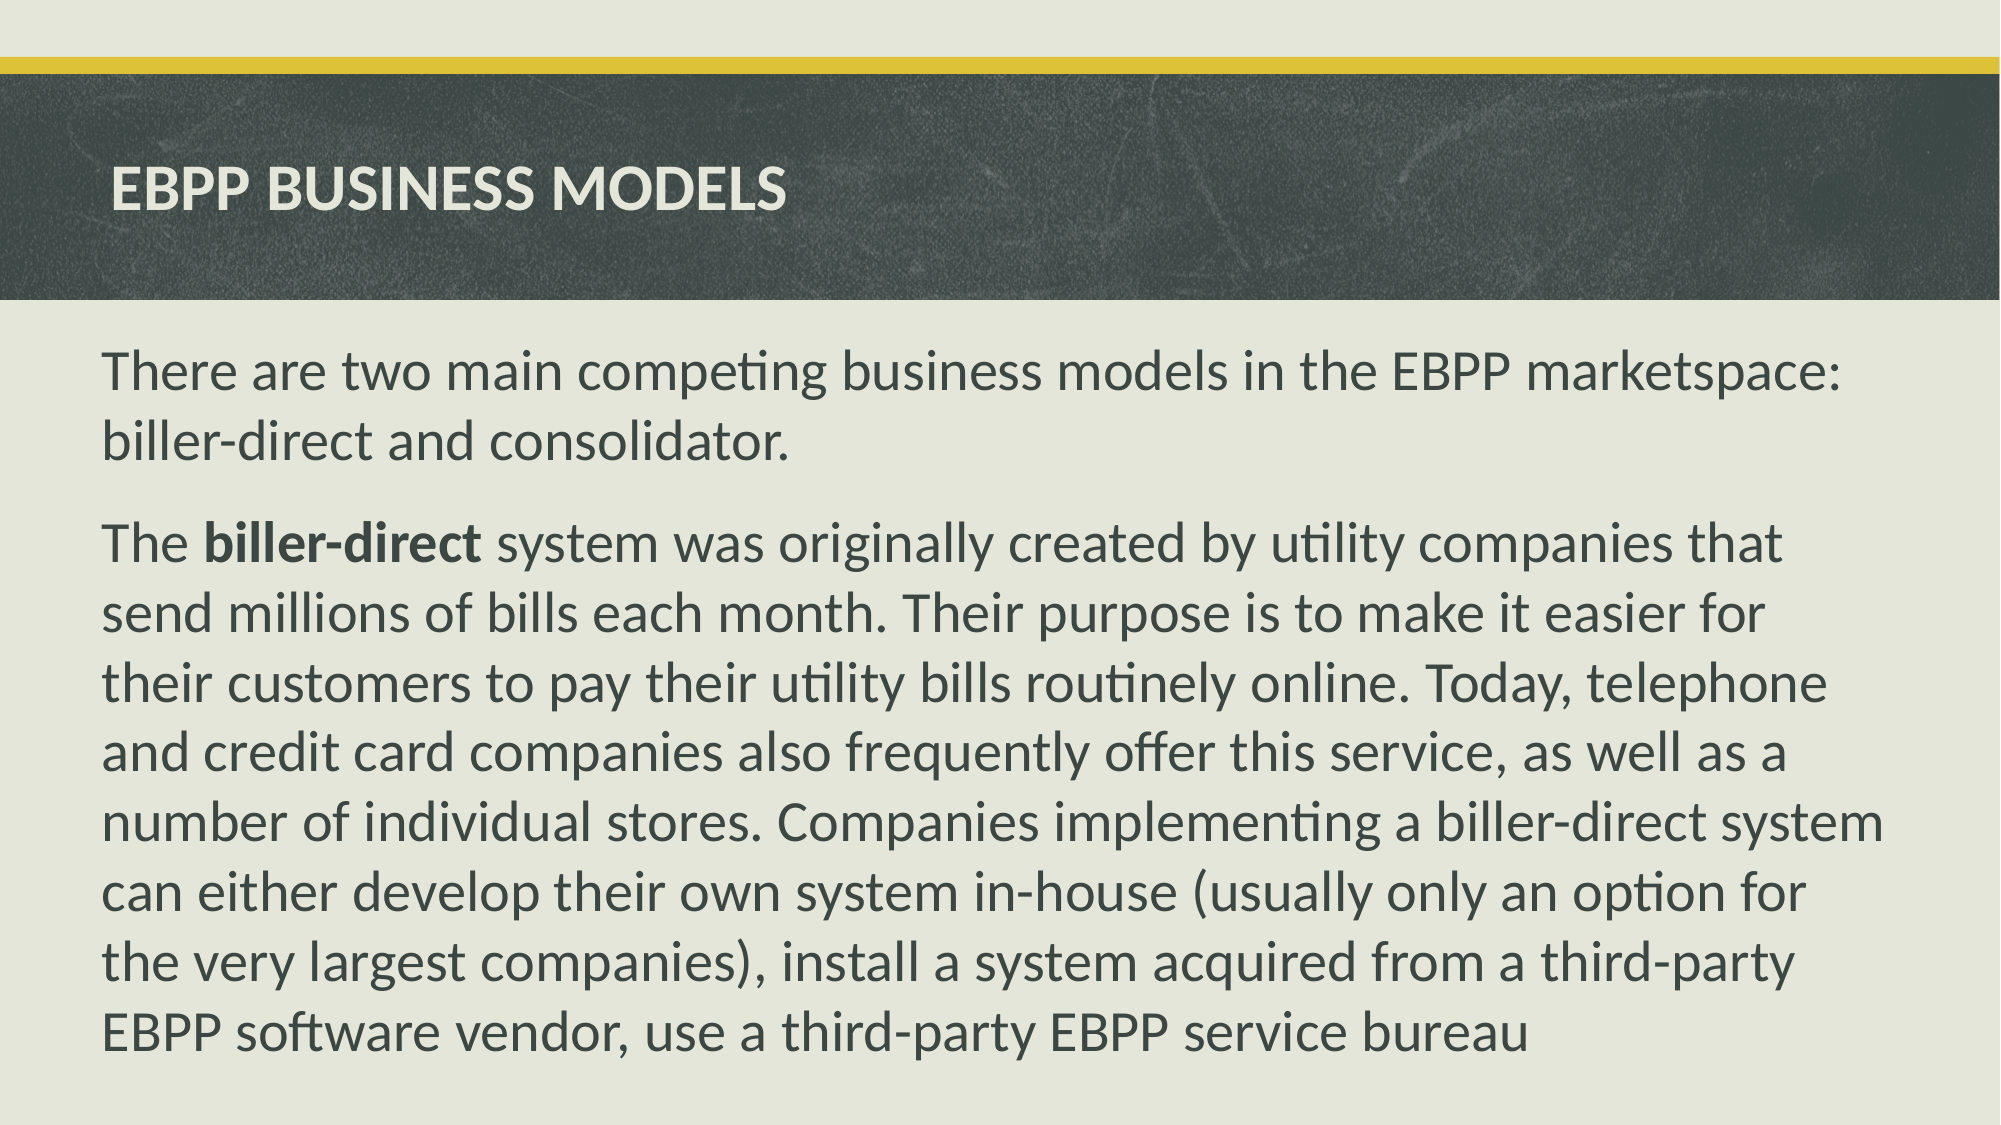

# EBPP BUSINESS MODELS
There are two main competing business models in the EBPP marketspace: biller-direct and consolidator.
The biller-direct system was originally created by utility companies that send millions of bills each month. Their purpose is to make it easier for their customers to pay their utility bills routinely online. Today, telephone and credit card companies also frequently offer this service, as well as a number of individual stores. Companies implementing a biller-direct system can either develop their own system in-house (usually only an option for the very largest companies), install a system acquired from a third-party EBPP software vendor, use a third-party EBPP service bureau